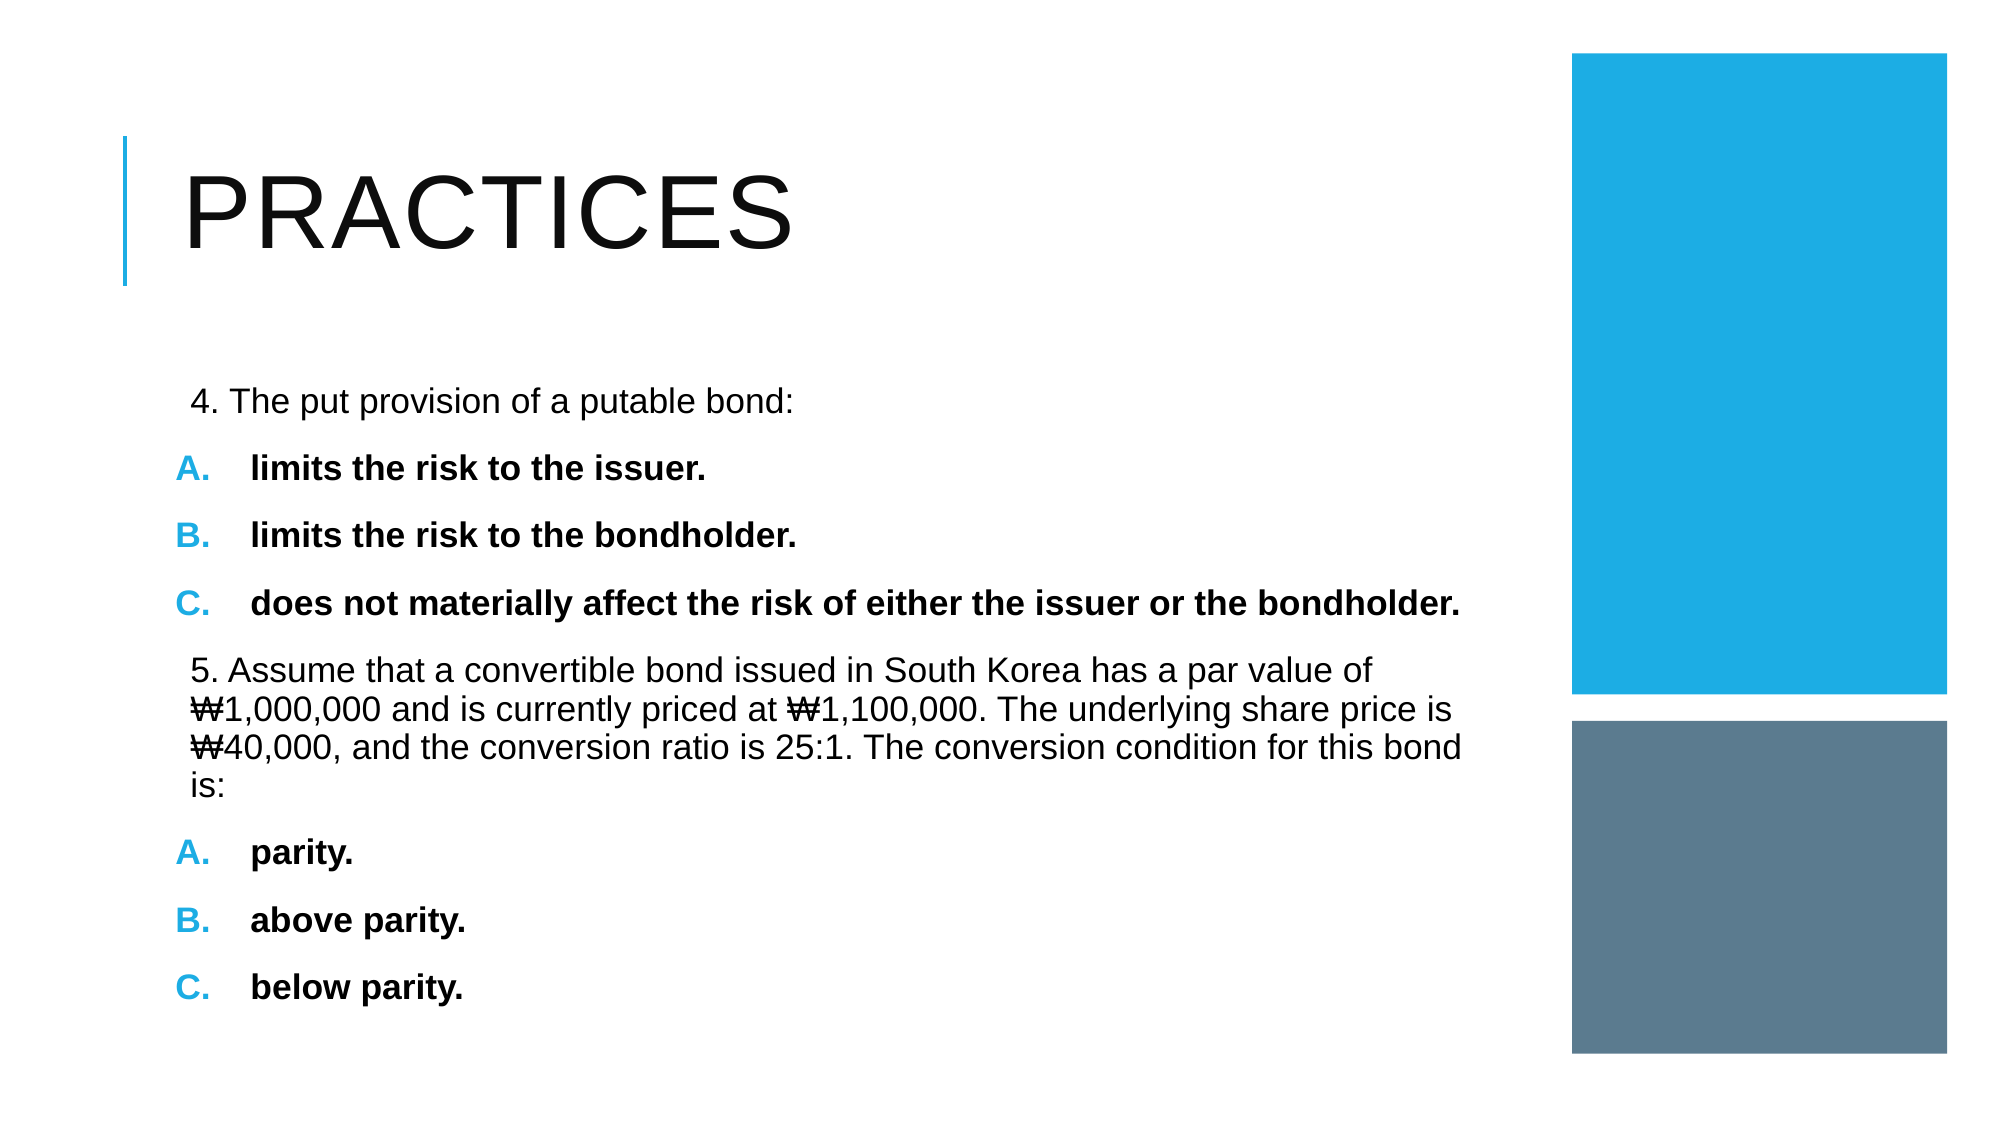

# practices
4. The put provision of a putable bond:
limits the risk to the issuer.
limits the risk to the bondholder.
does not materially affect the risk of either the issuer or the bondholder.
5. Assume that a convertible bond issued in South Korea has a par value of ₩1,000,000 and is currently priced at ₩1,100,000. The underlying share price is ₩40,000, and the conversion ratio is 25:1. The conversion condition for this bond is:
parity.
above parity.
below parity.